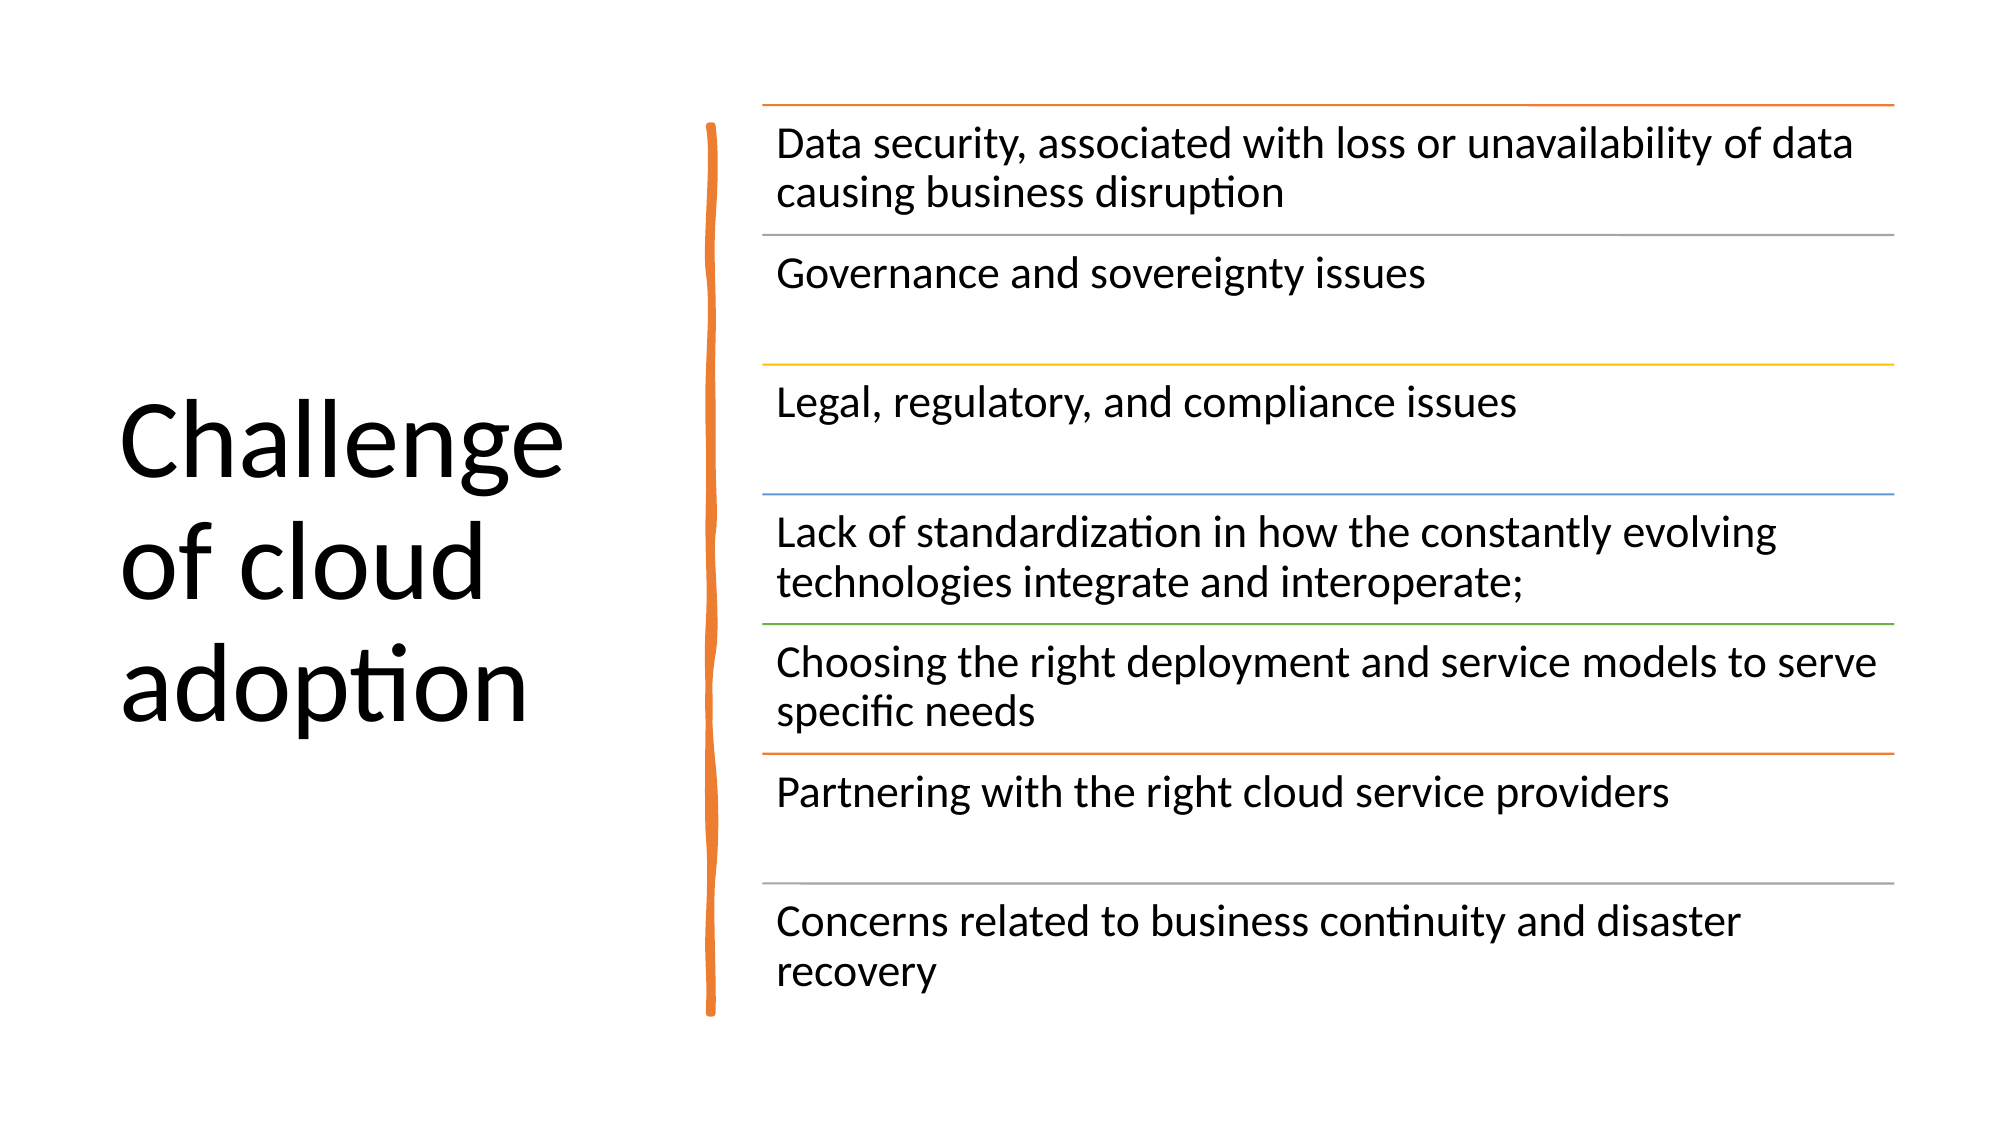

Data security, associated with loss or unavailability of data causing business disruption
Governance and sovereignty issues
Legal, regulatory, and compliance issues
Lack of standardization in how the constantly evolving technologies integrate and interoperate;
Choosing the right deployment and service models to serve specific needs
Partnering with the right cloud service providers
Concerns related to business continuity and disaster recovery
# Challenge of cloud adoption